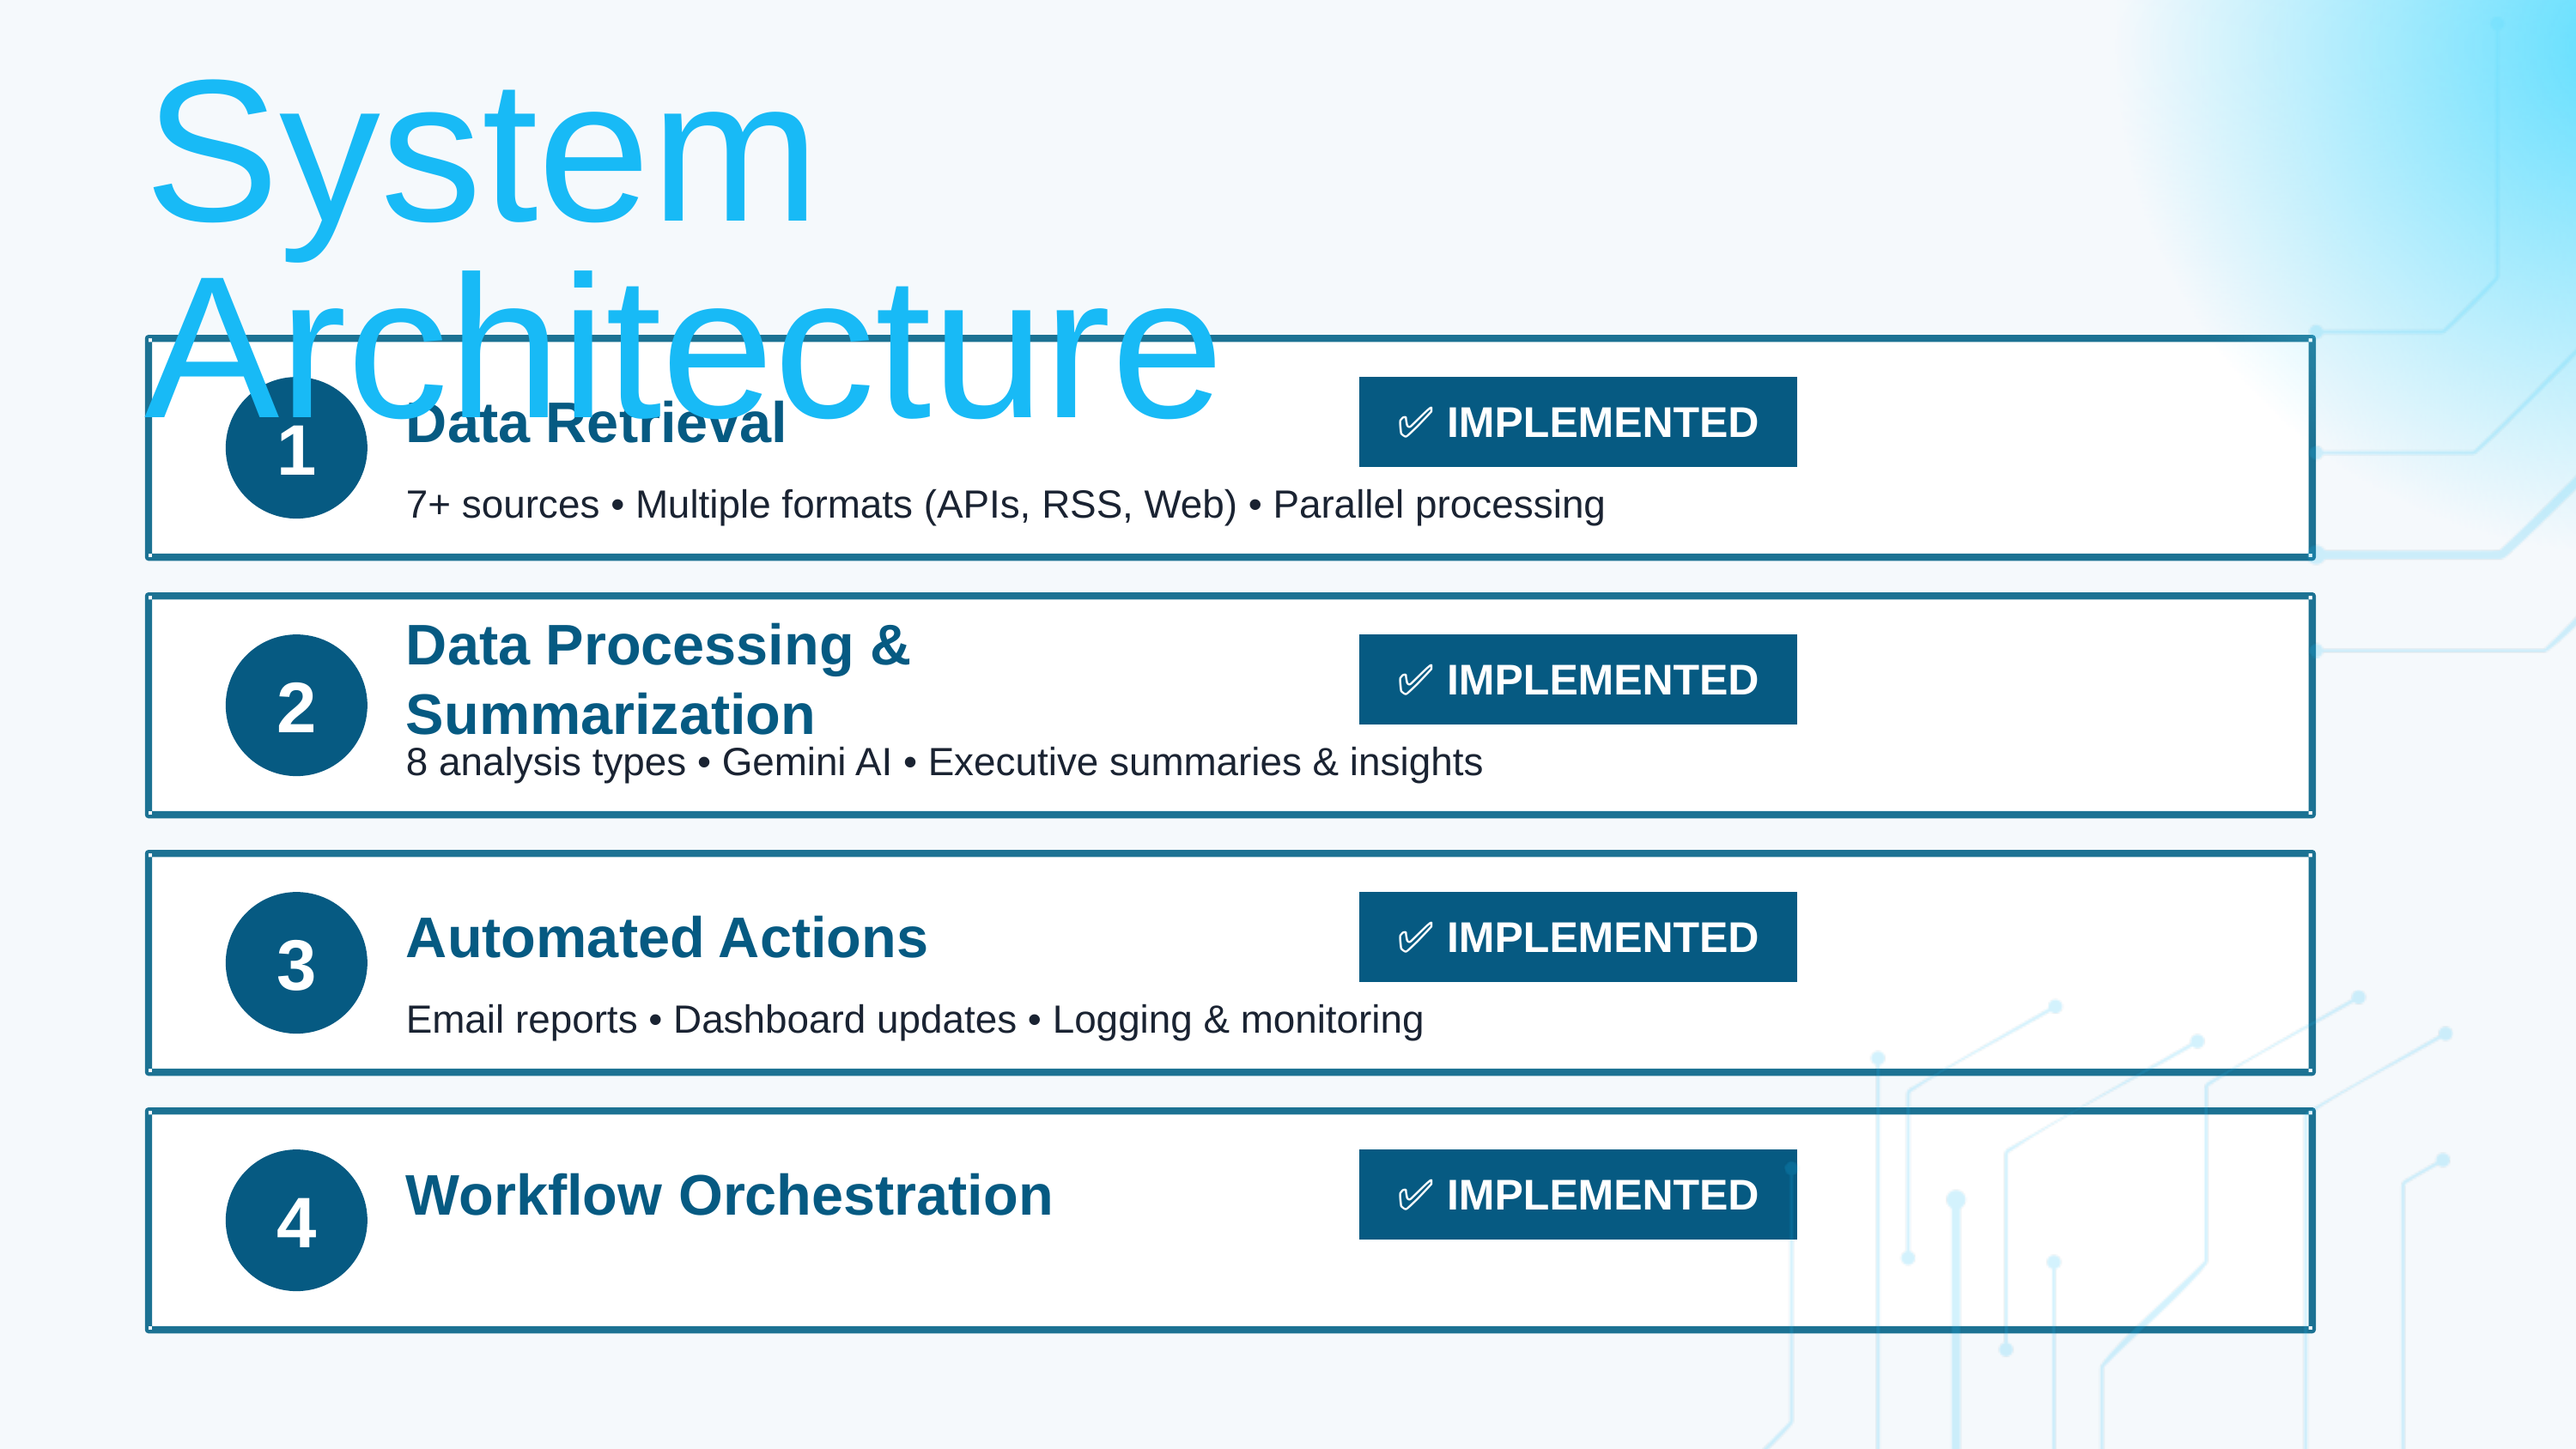

System Architecture

1

Data Retrieval

✅ IMPLEMENTED

7+ sources • Multiple formats (APIs, RSS, Web) • Parallel processing

2

Data Processing & Summarization

✅ IMPLEMENTED

8 analysis types • Gemini AI • Executive summaries & insights

3

Automated Actions

✅ IMPLEMENTED

Email reports • Dashboard updates • Logging & monitoring

4

Workflow Orchestration

✅ IMPLEMENTED